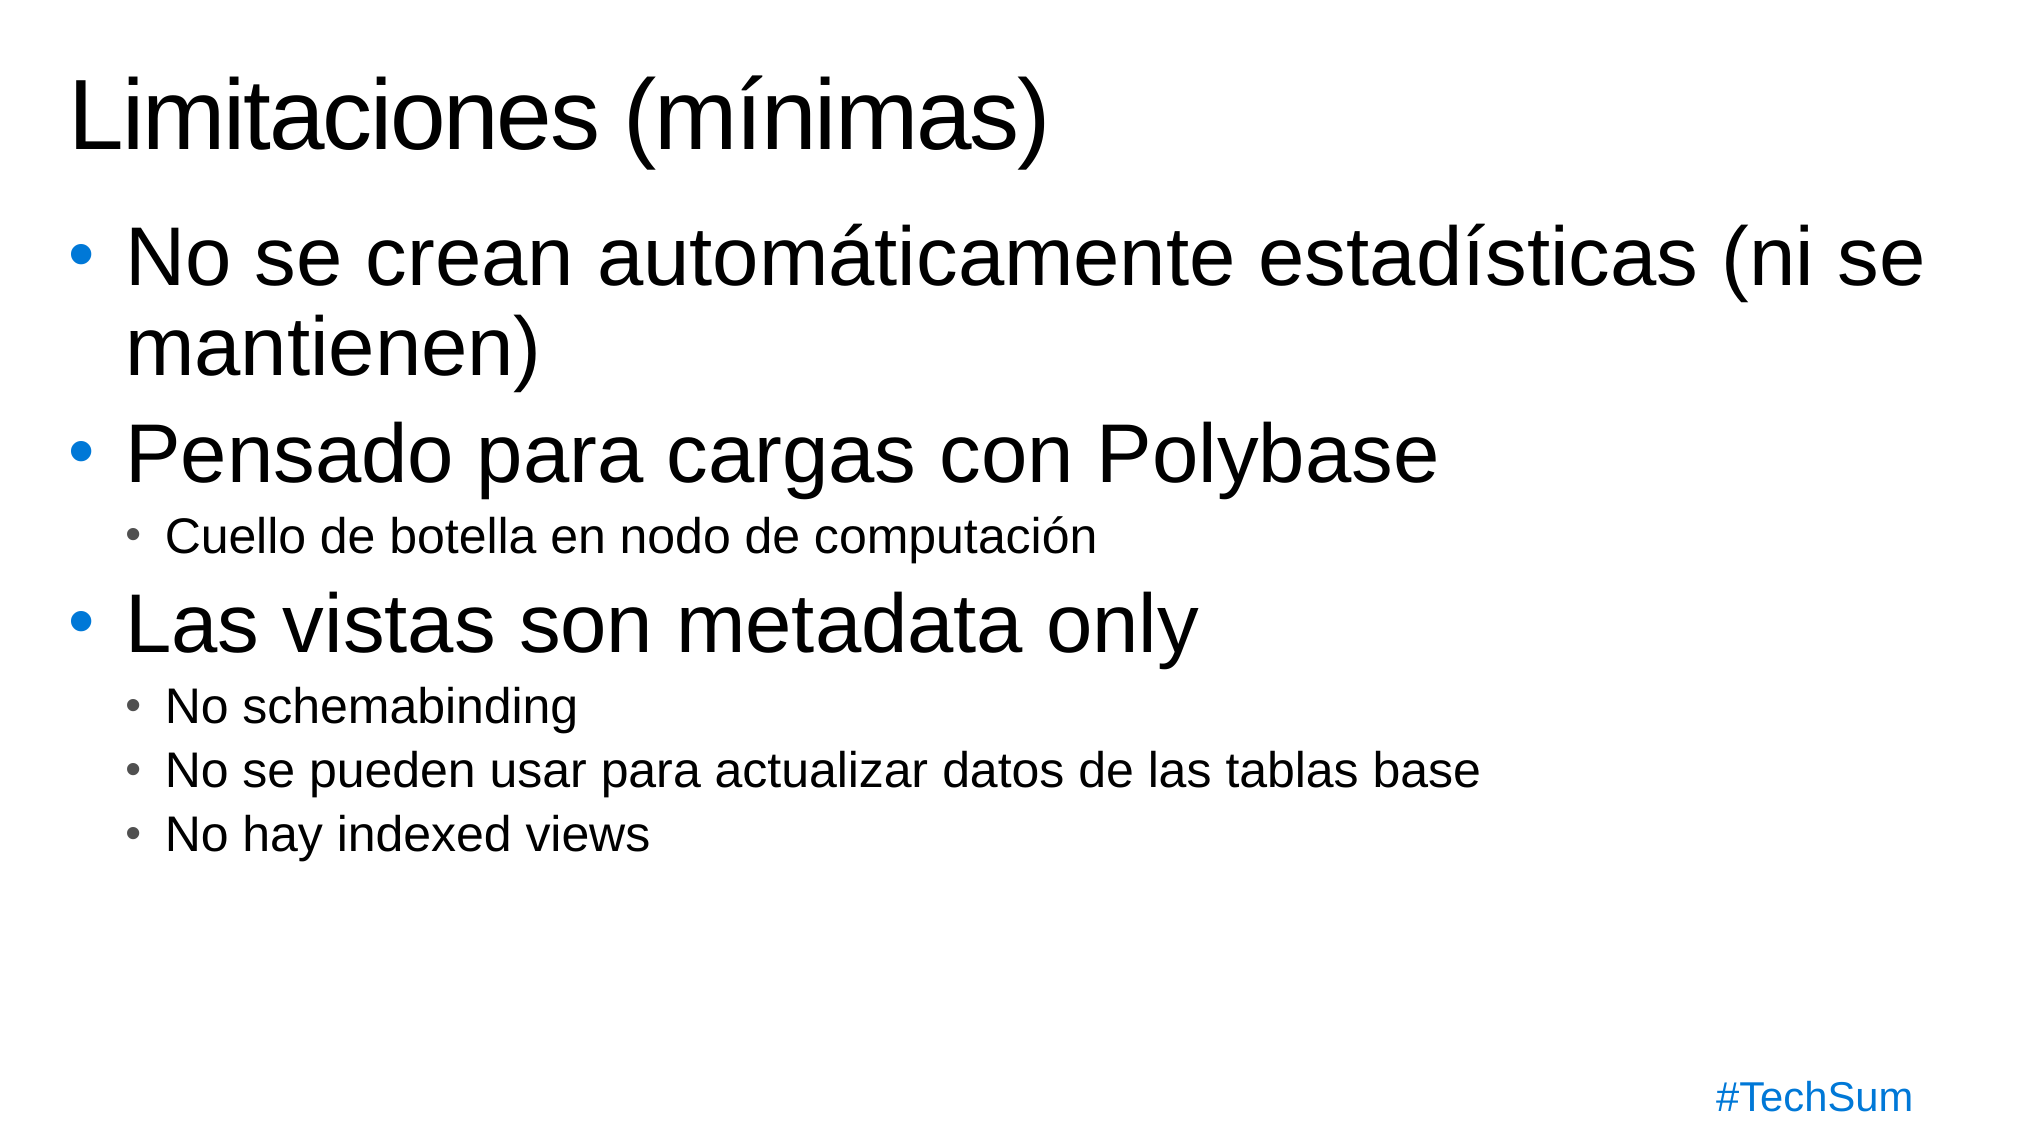

# Limitaciones (mínimas)
No se crean automáticamente estadísticas (ni se mantienen)
Pensado para cargas con Polybase
Cuello de botella en nodo de computación
Las vistas son metadata only
No schemabinding
No se pueden usar para actualizar datos de las tablas base
No hay indexed views